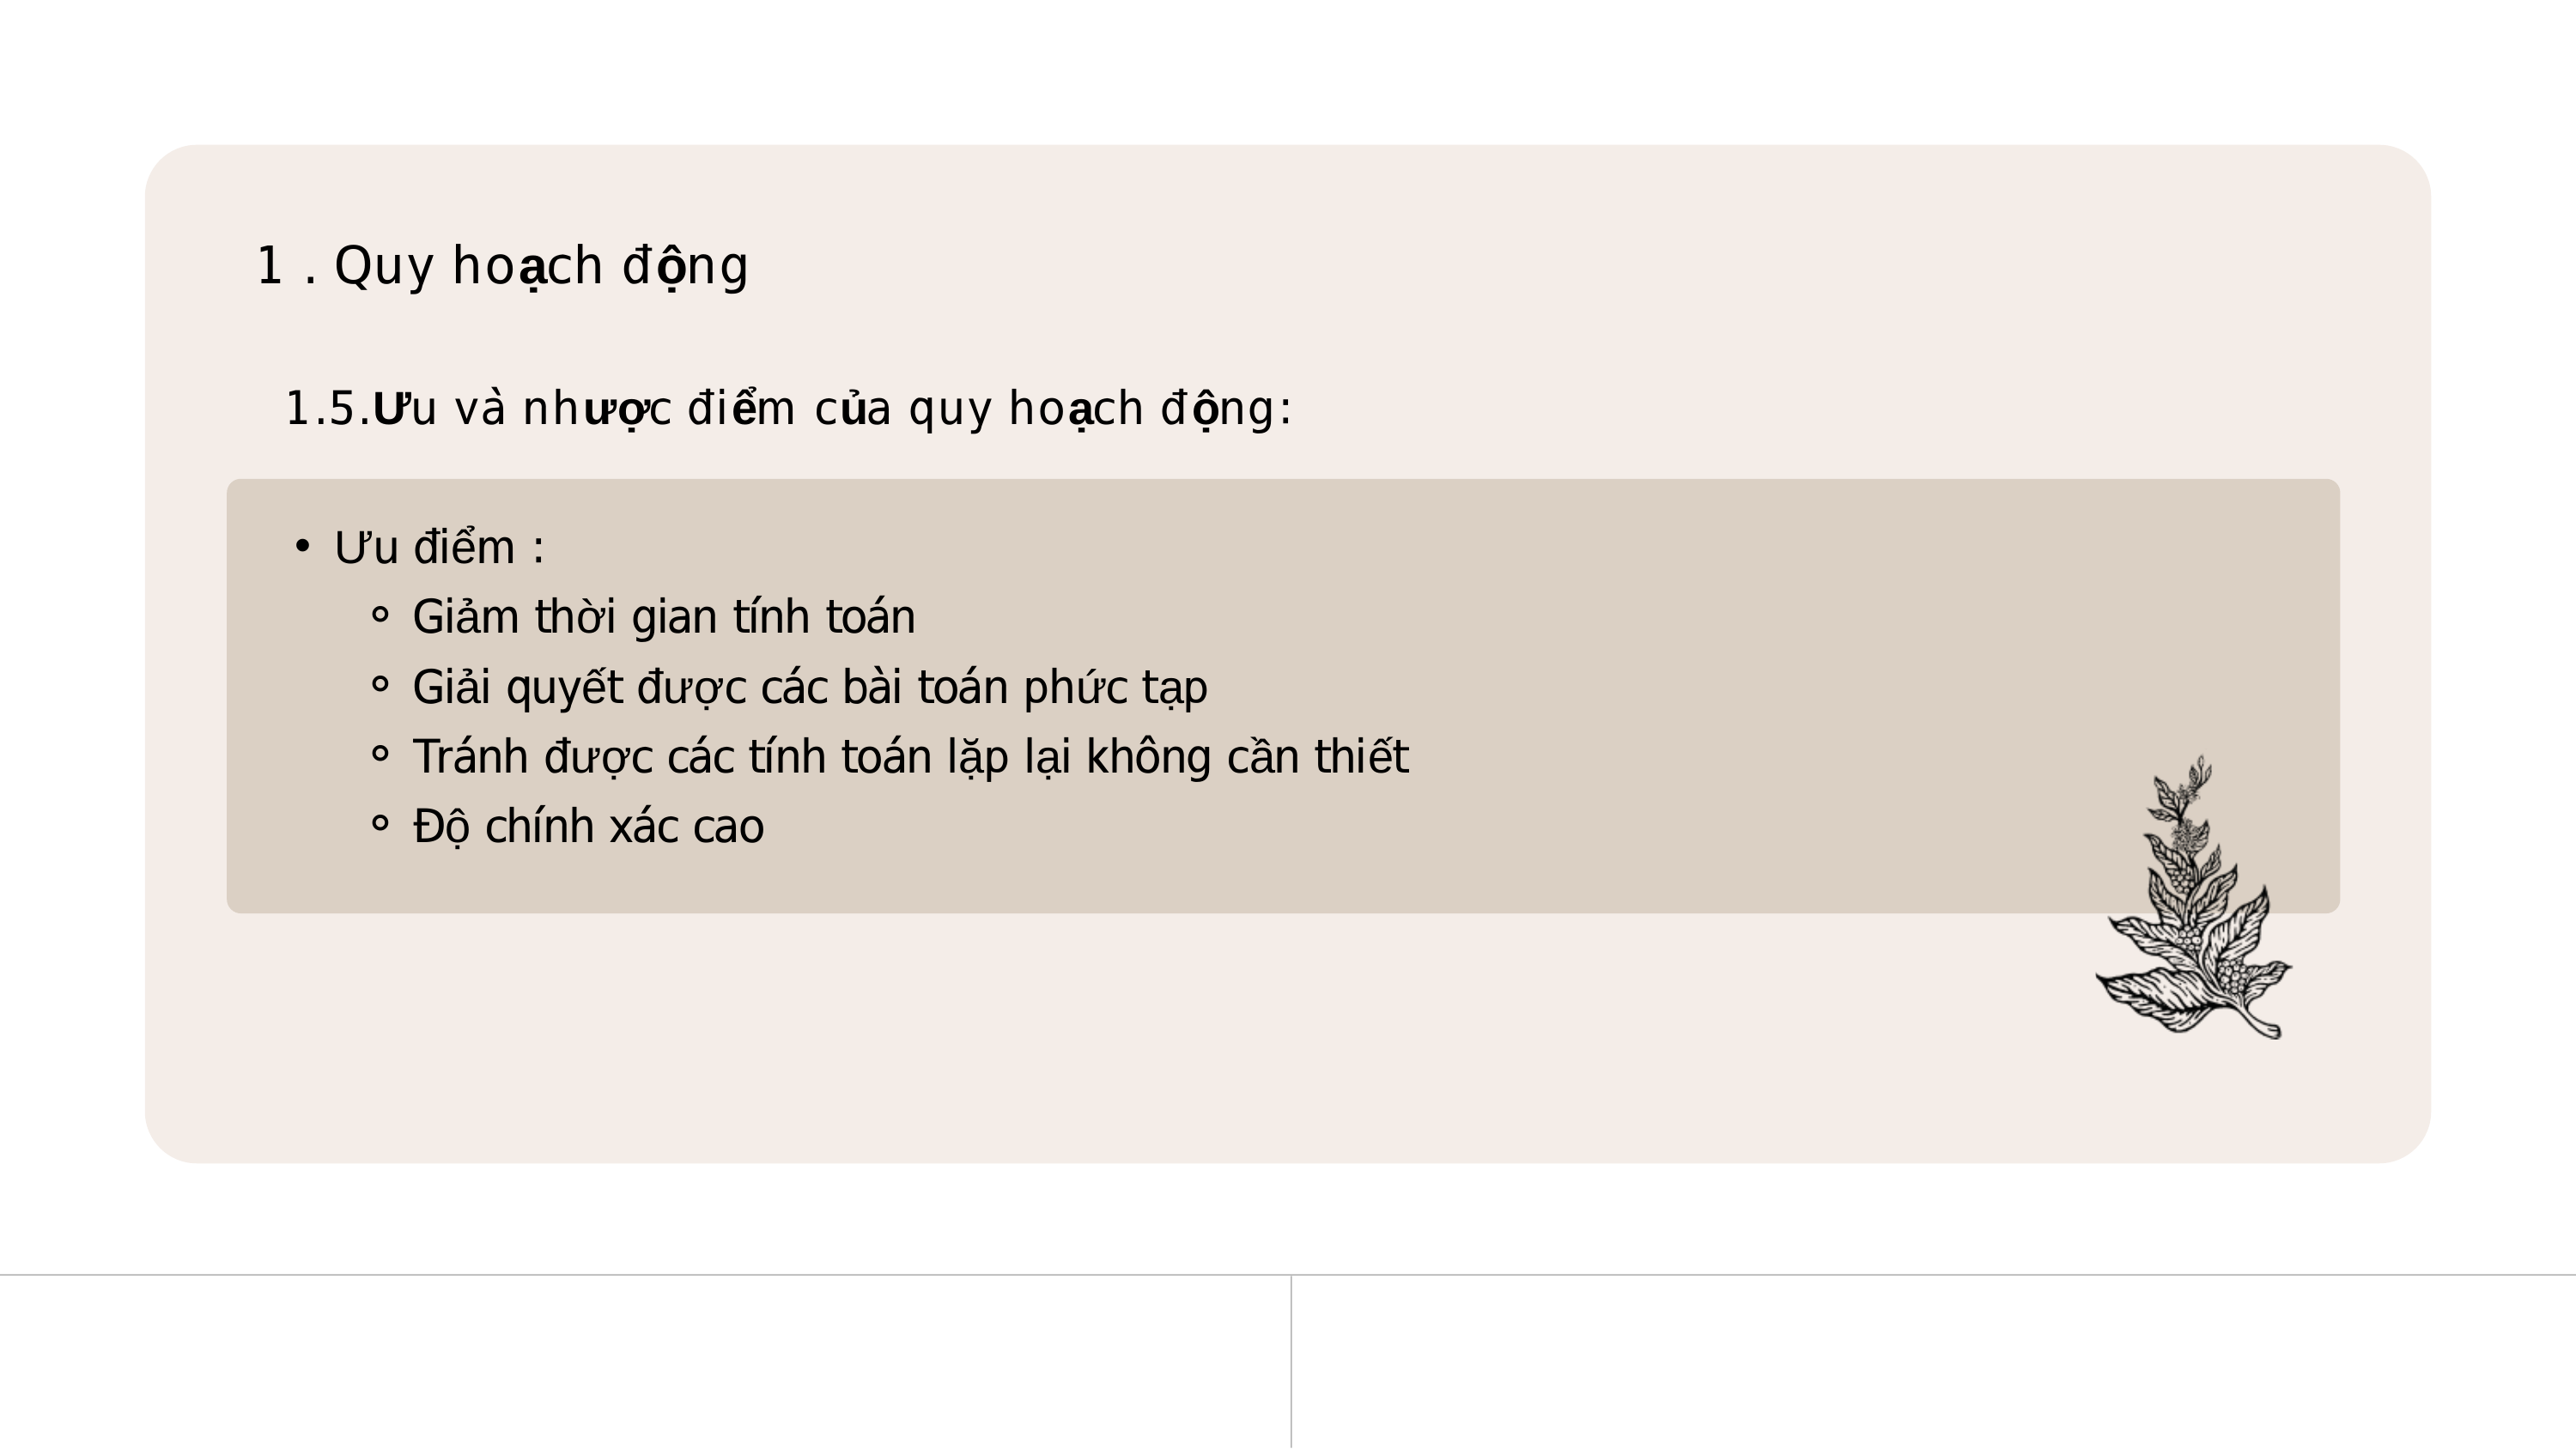

1 . Quy hoạch động

  1.5.Ưu và nhược điểm của quy hoạch động:

Ưu điểm :
Giảm thời gian tính toán
Giải quyết được các bài toán phức tạp
Tránh được các tính toán lặp lại không cần thiết
Độ chính xác cao